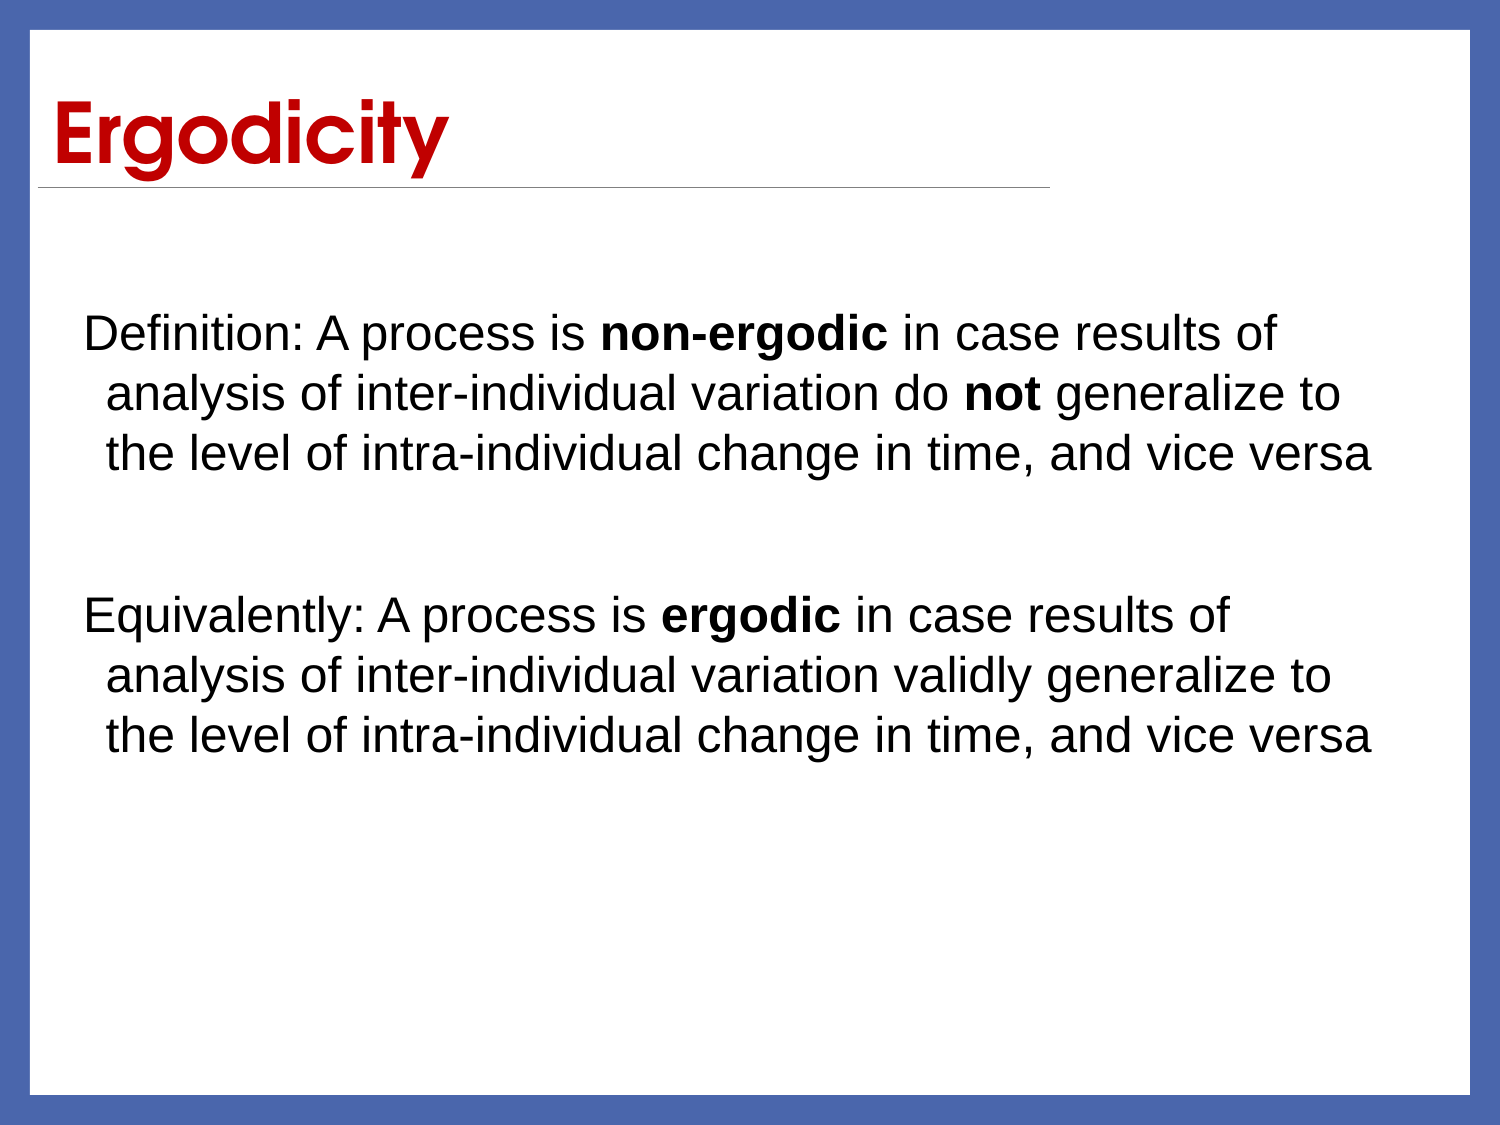

# Ergodicity

Definition: A process is non-ergodic in case results of analysis of inter-individual variation do not generalize to the level of intra-individual change in time, and vice versa

Equivalently: A process is ergodic in case results of analysis of inter-individual variation validly generalize to the level of intra-individual change in time, and vice versa